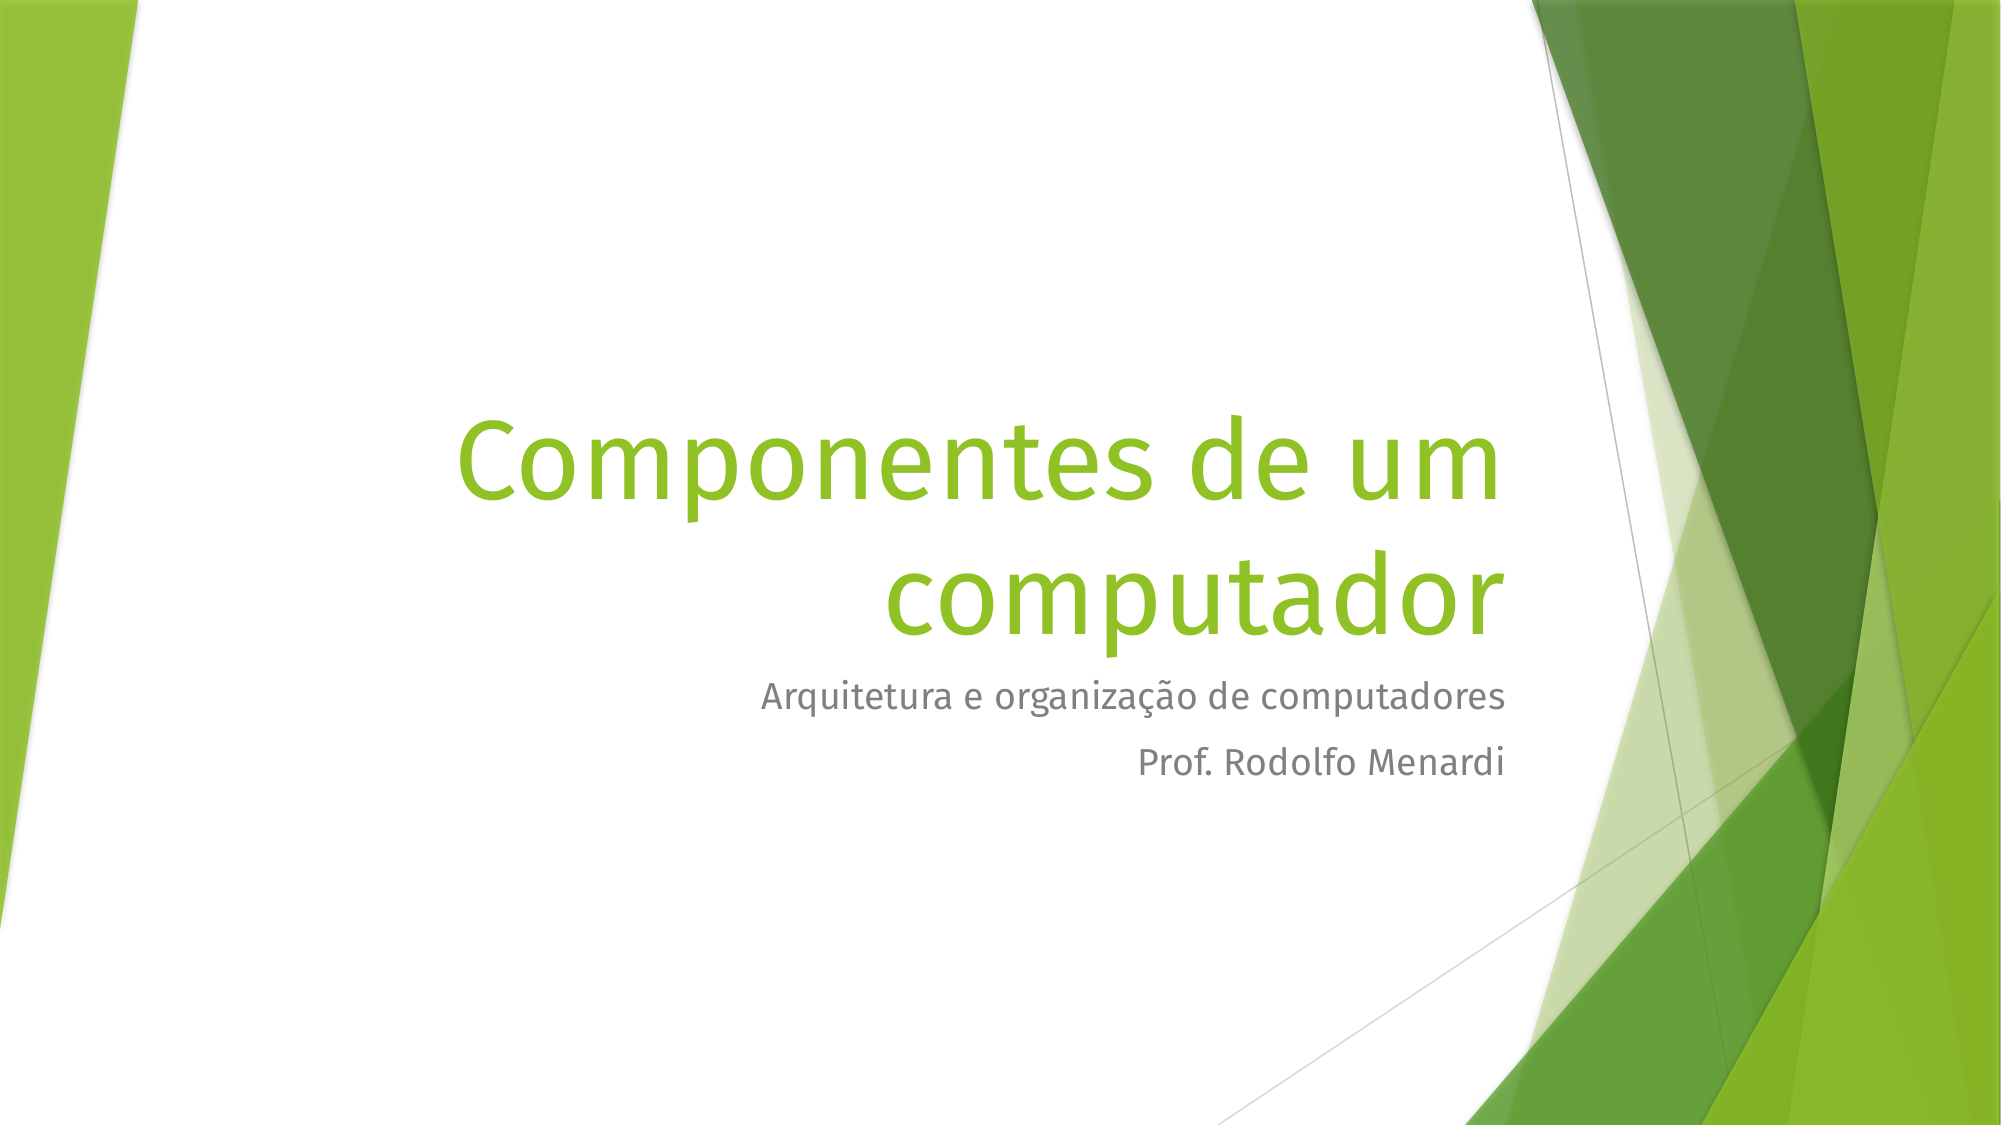

# Componentes de um computador
Arquitetura e organização de computadores
Prof. Rodolfo Menardi